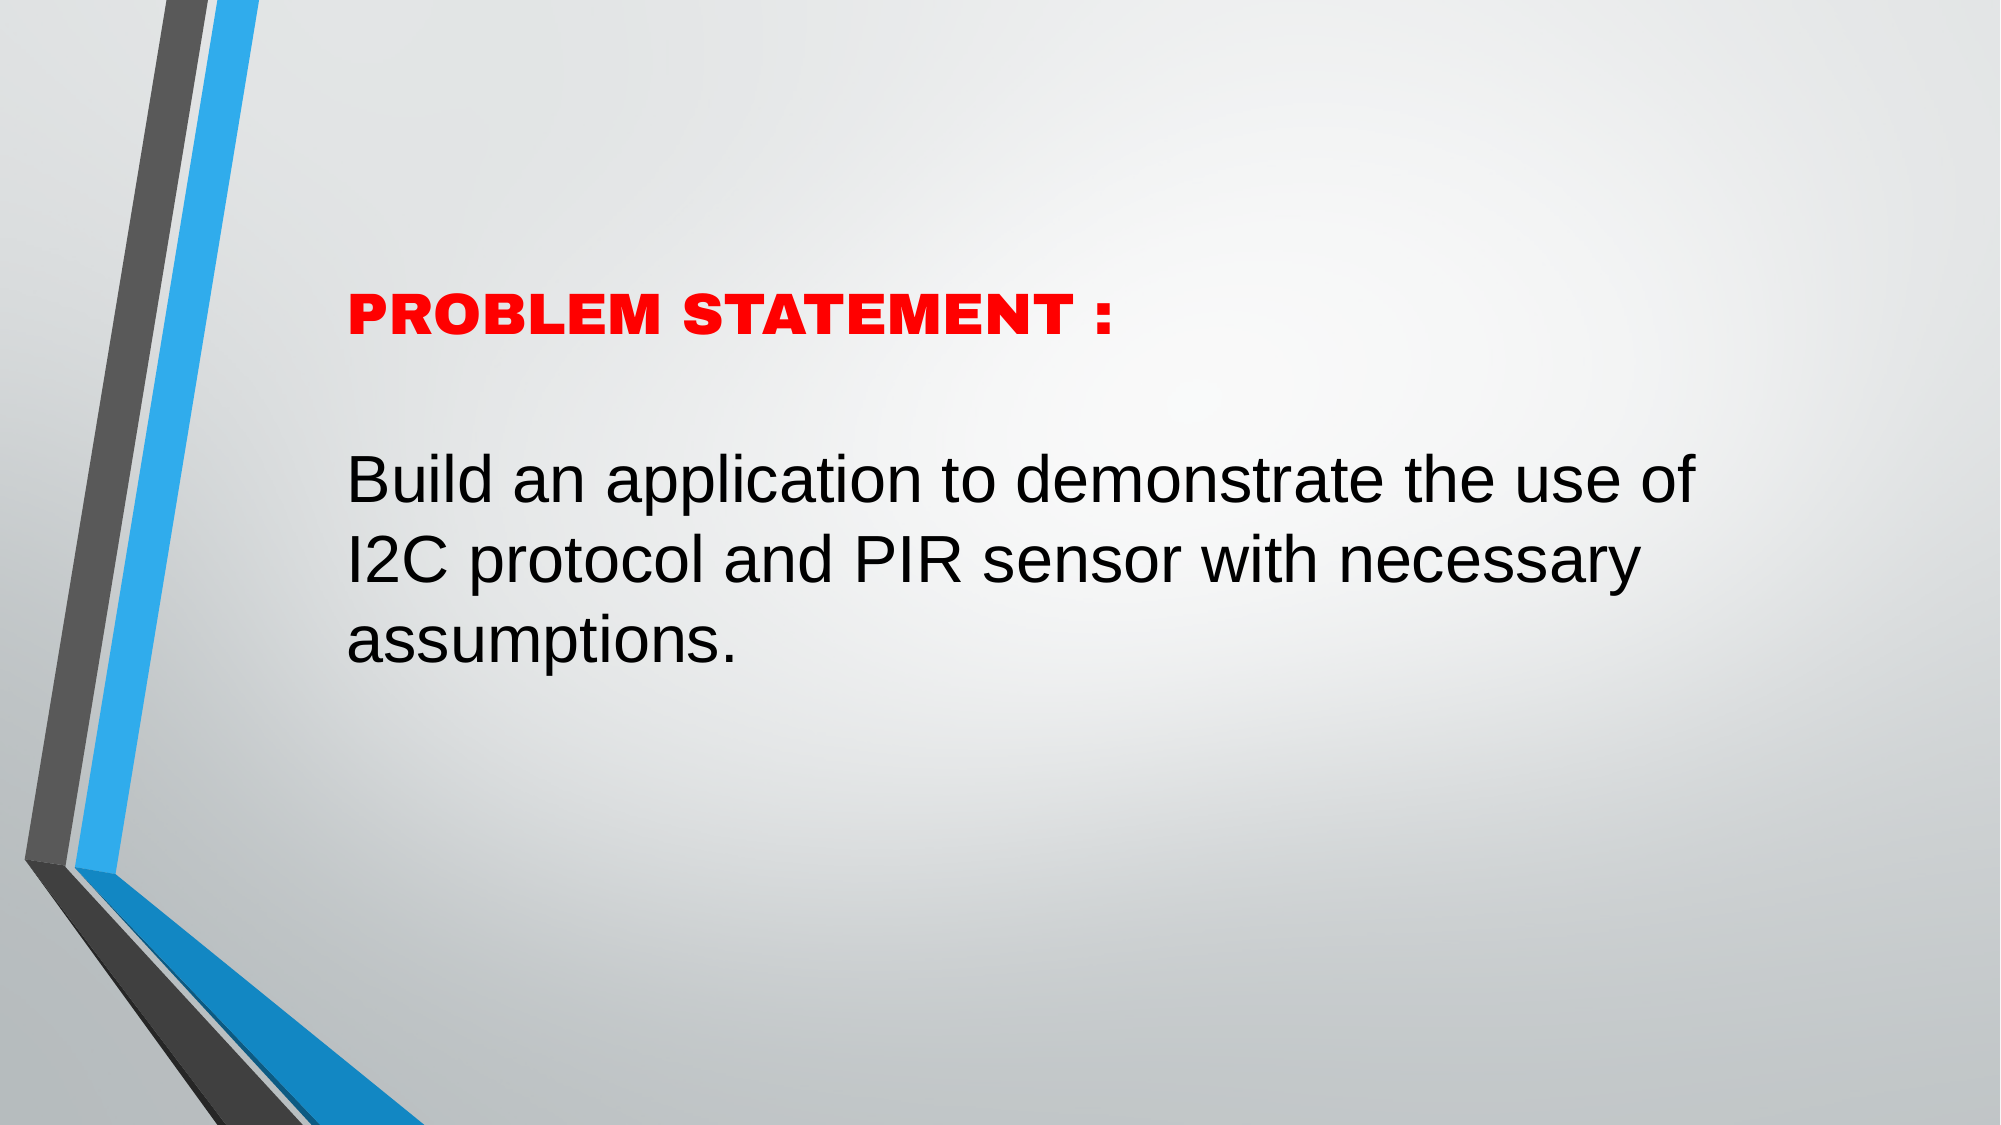

PROBLEM STATEMENT :

Build an application to demonstrate the use of I2C protocol and PIR sensor with necessary
assumptions.